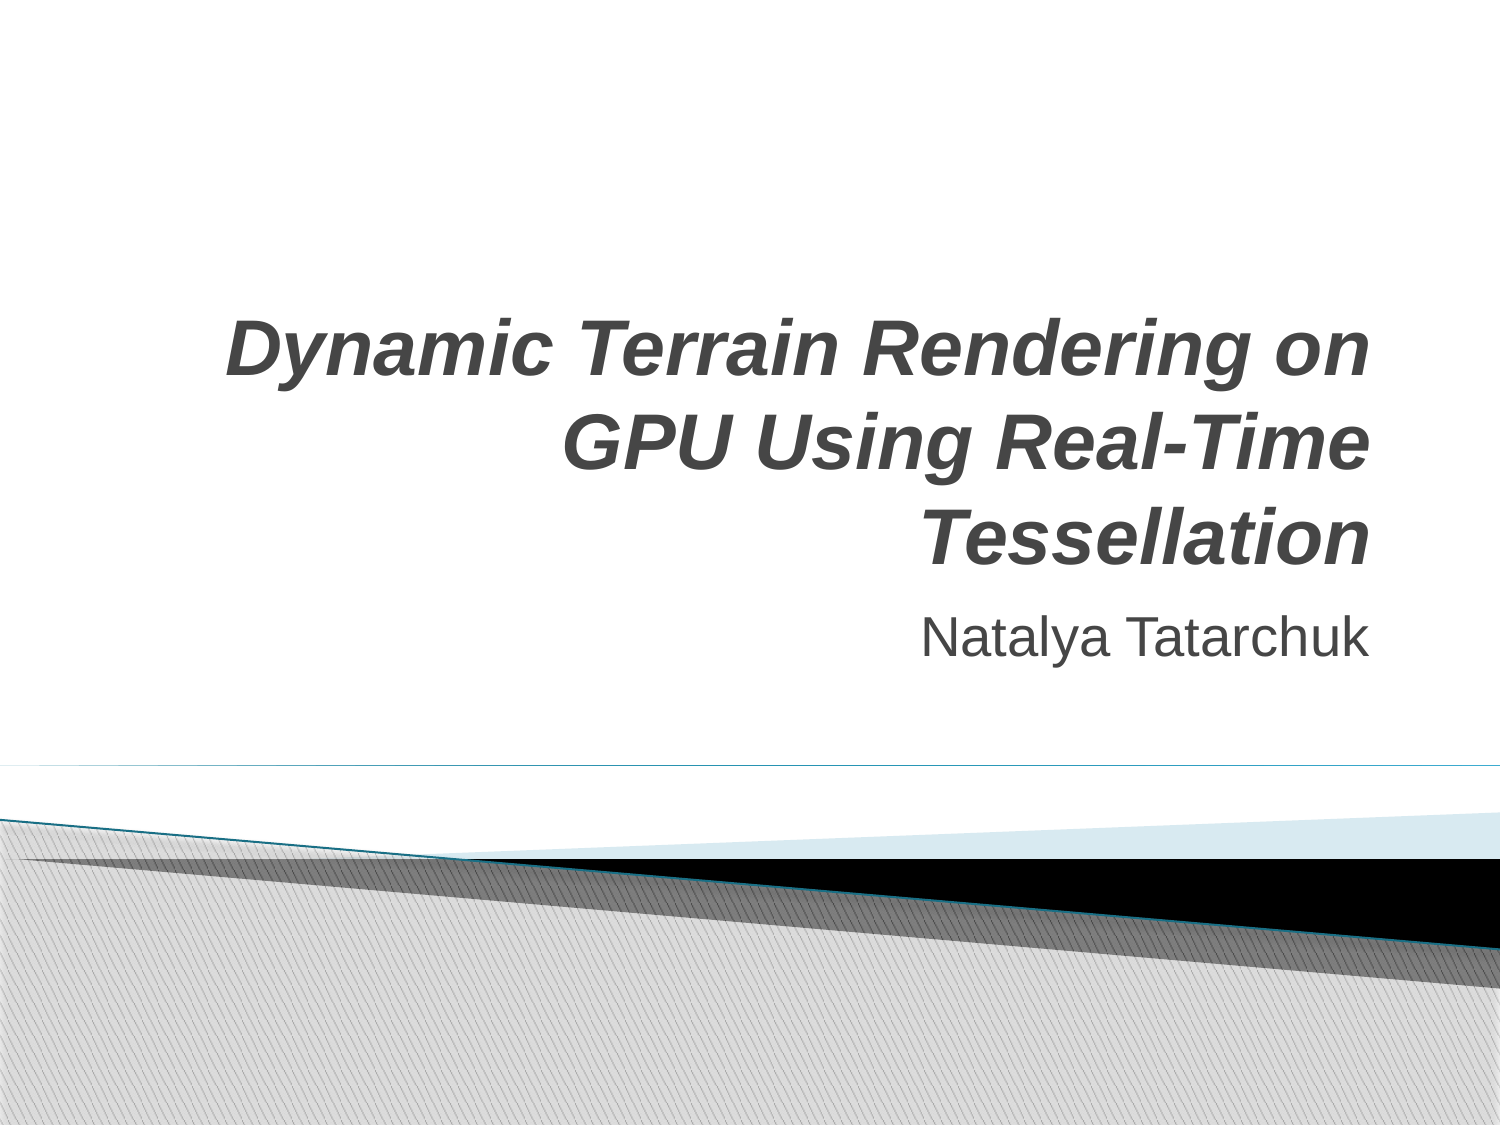

# Dynamic Terrain Rendering on GPU Using Real-Time Tessellation
Natalya Tatarchuk